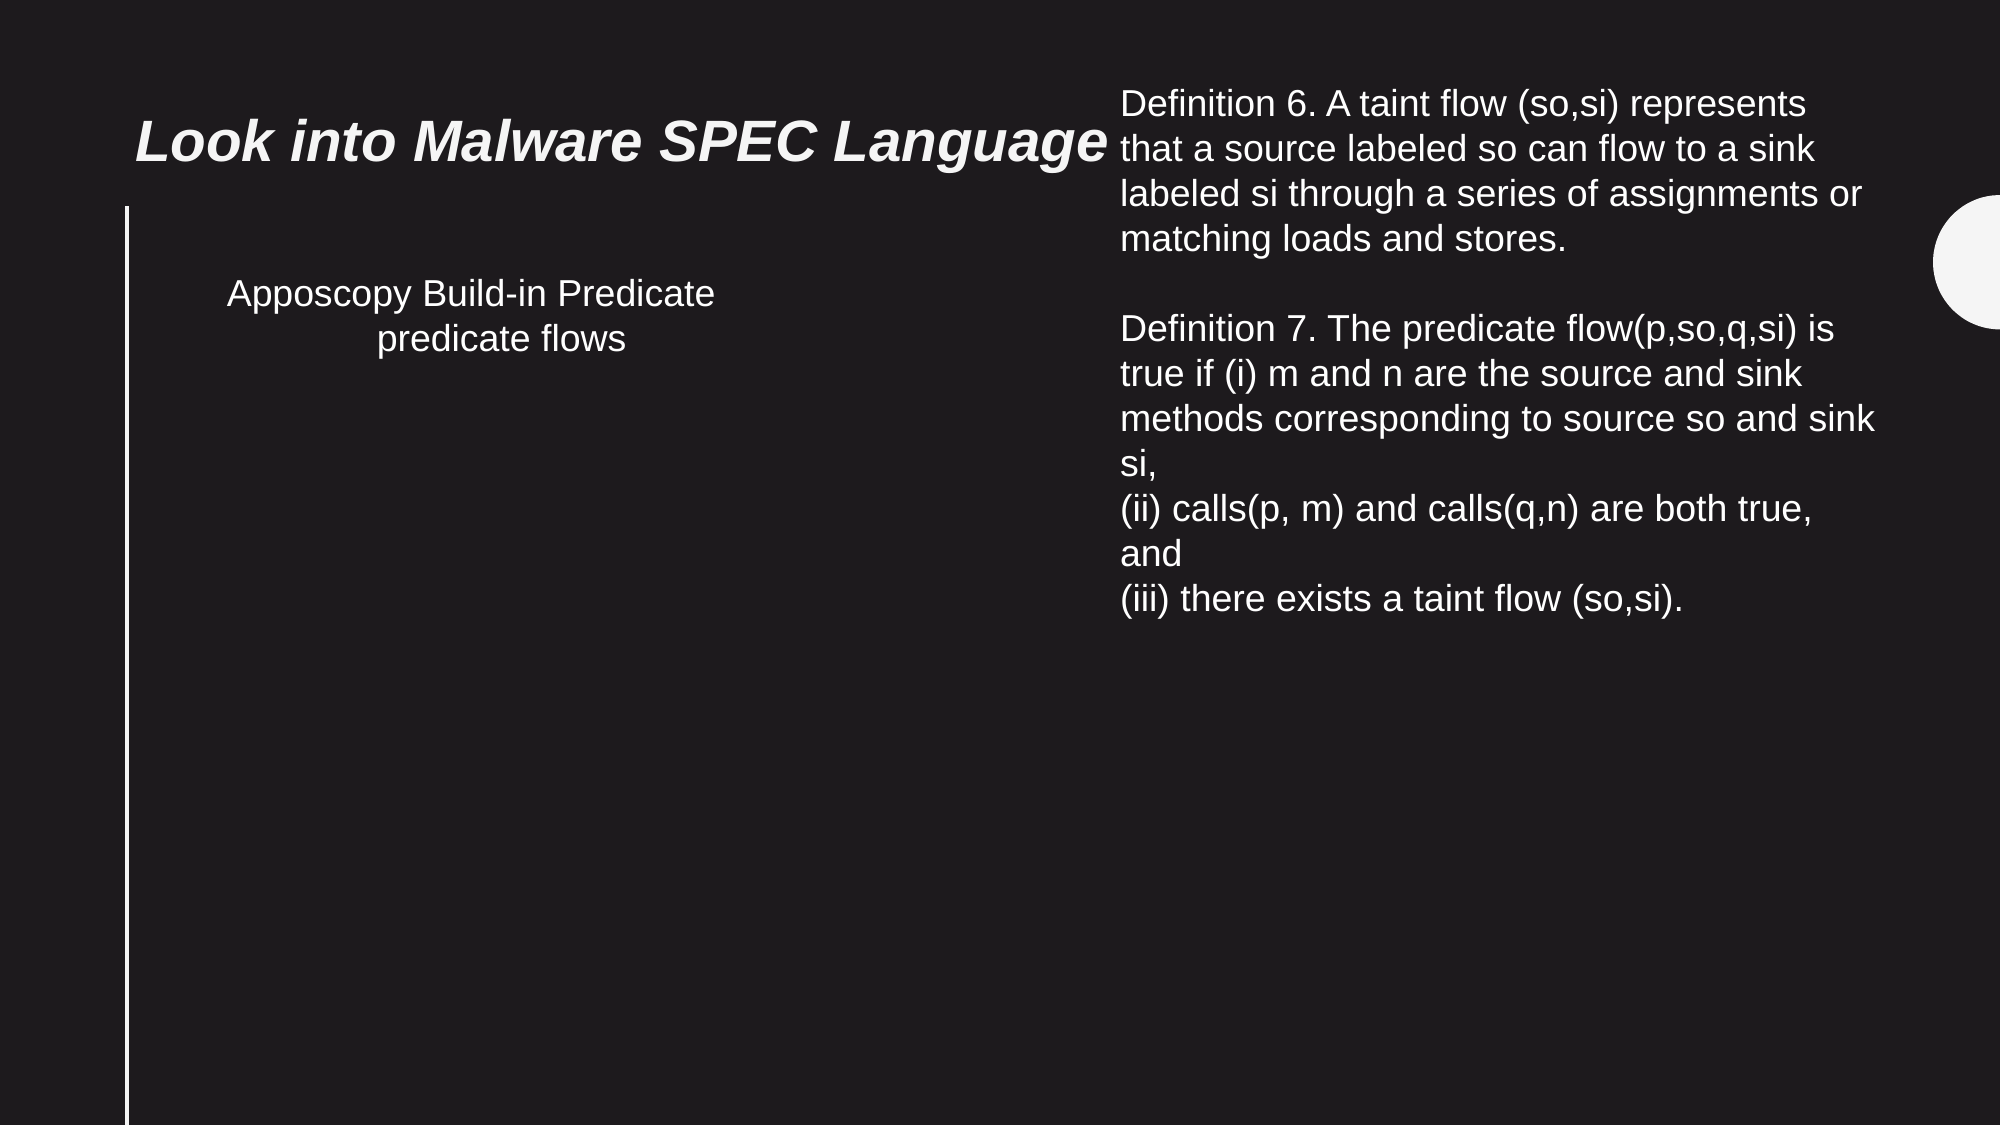

Definition 6. A taint flow (so,si) represents that a source labeled so can flow to a sink labeled si through a series of assignments or matching loads and stores.

Definition 7. The predicate flow(p,so,q,si) is true if (i) m and n are the source and sink methods corresponding to source so and sink si,
(ii) calls(p, m) and calls(q,n) are both true, and
(iii) there exists a taint flow (so,si).

Look into Malware SPEC Language
Apposcopy Build-in Predicate
	predicate flows